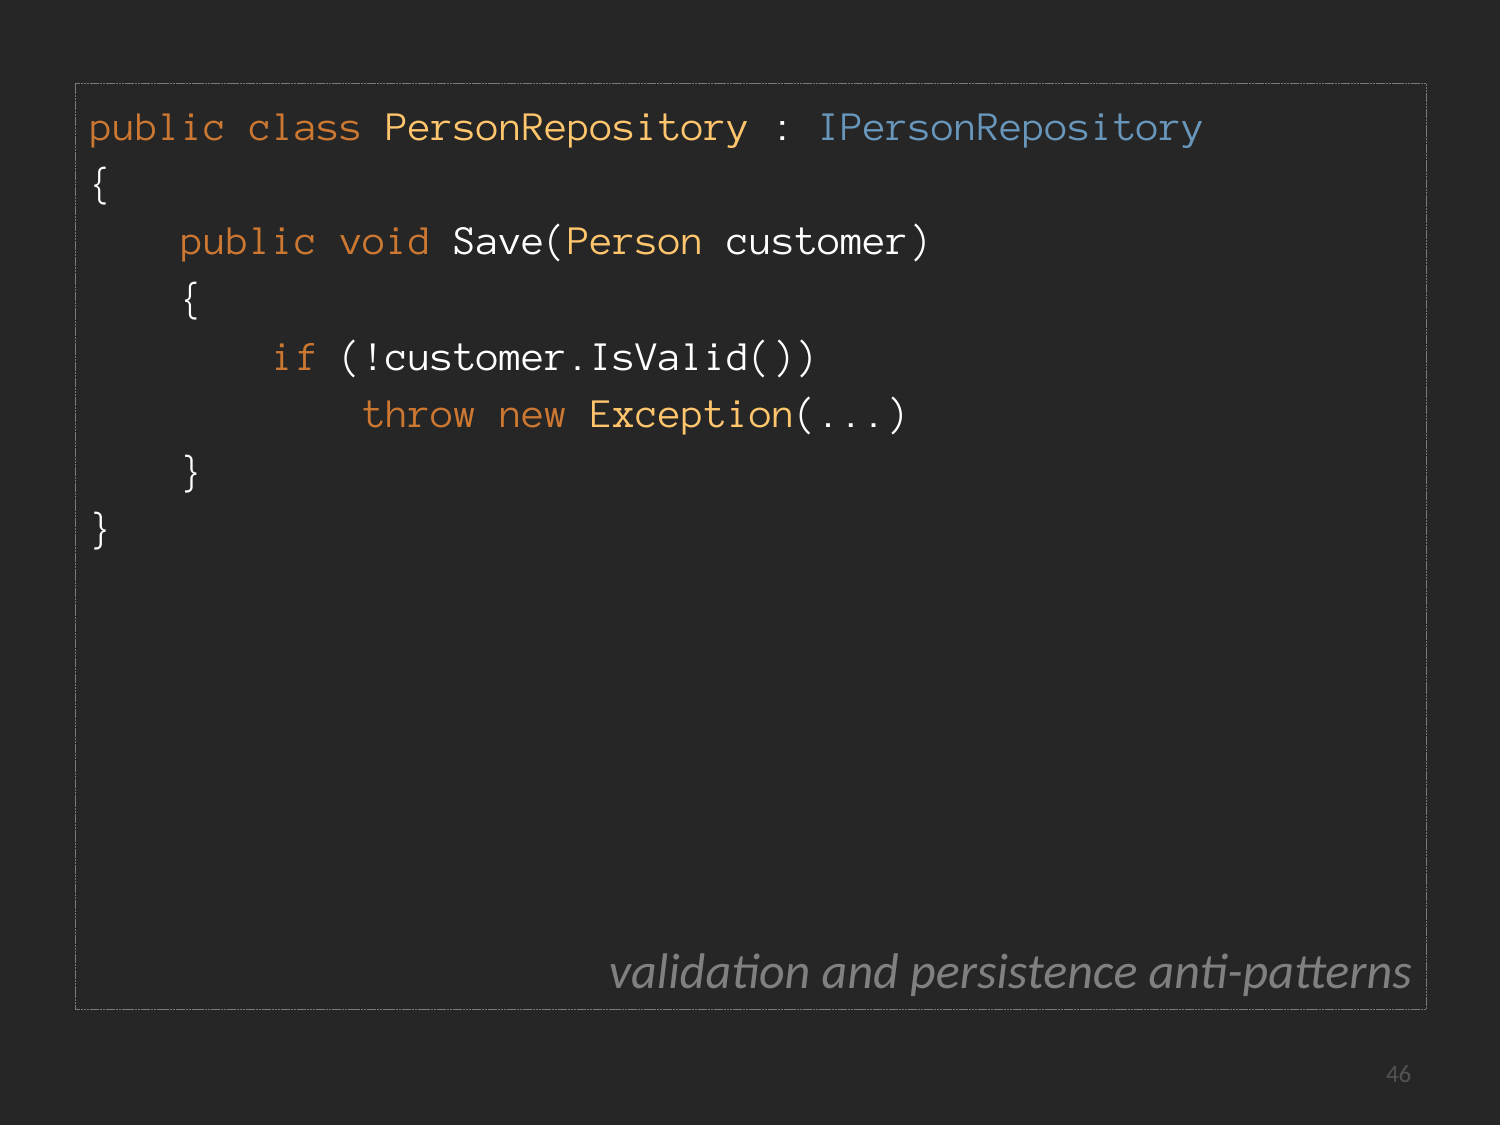

public class PersonRepository : IPersonRepository
{
    public void Save(Person customer)
    {
        if (!customer.IsValid())
            throw new Exception(...)
    }
}

validation and persistence anti-patterns